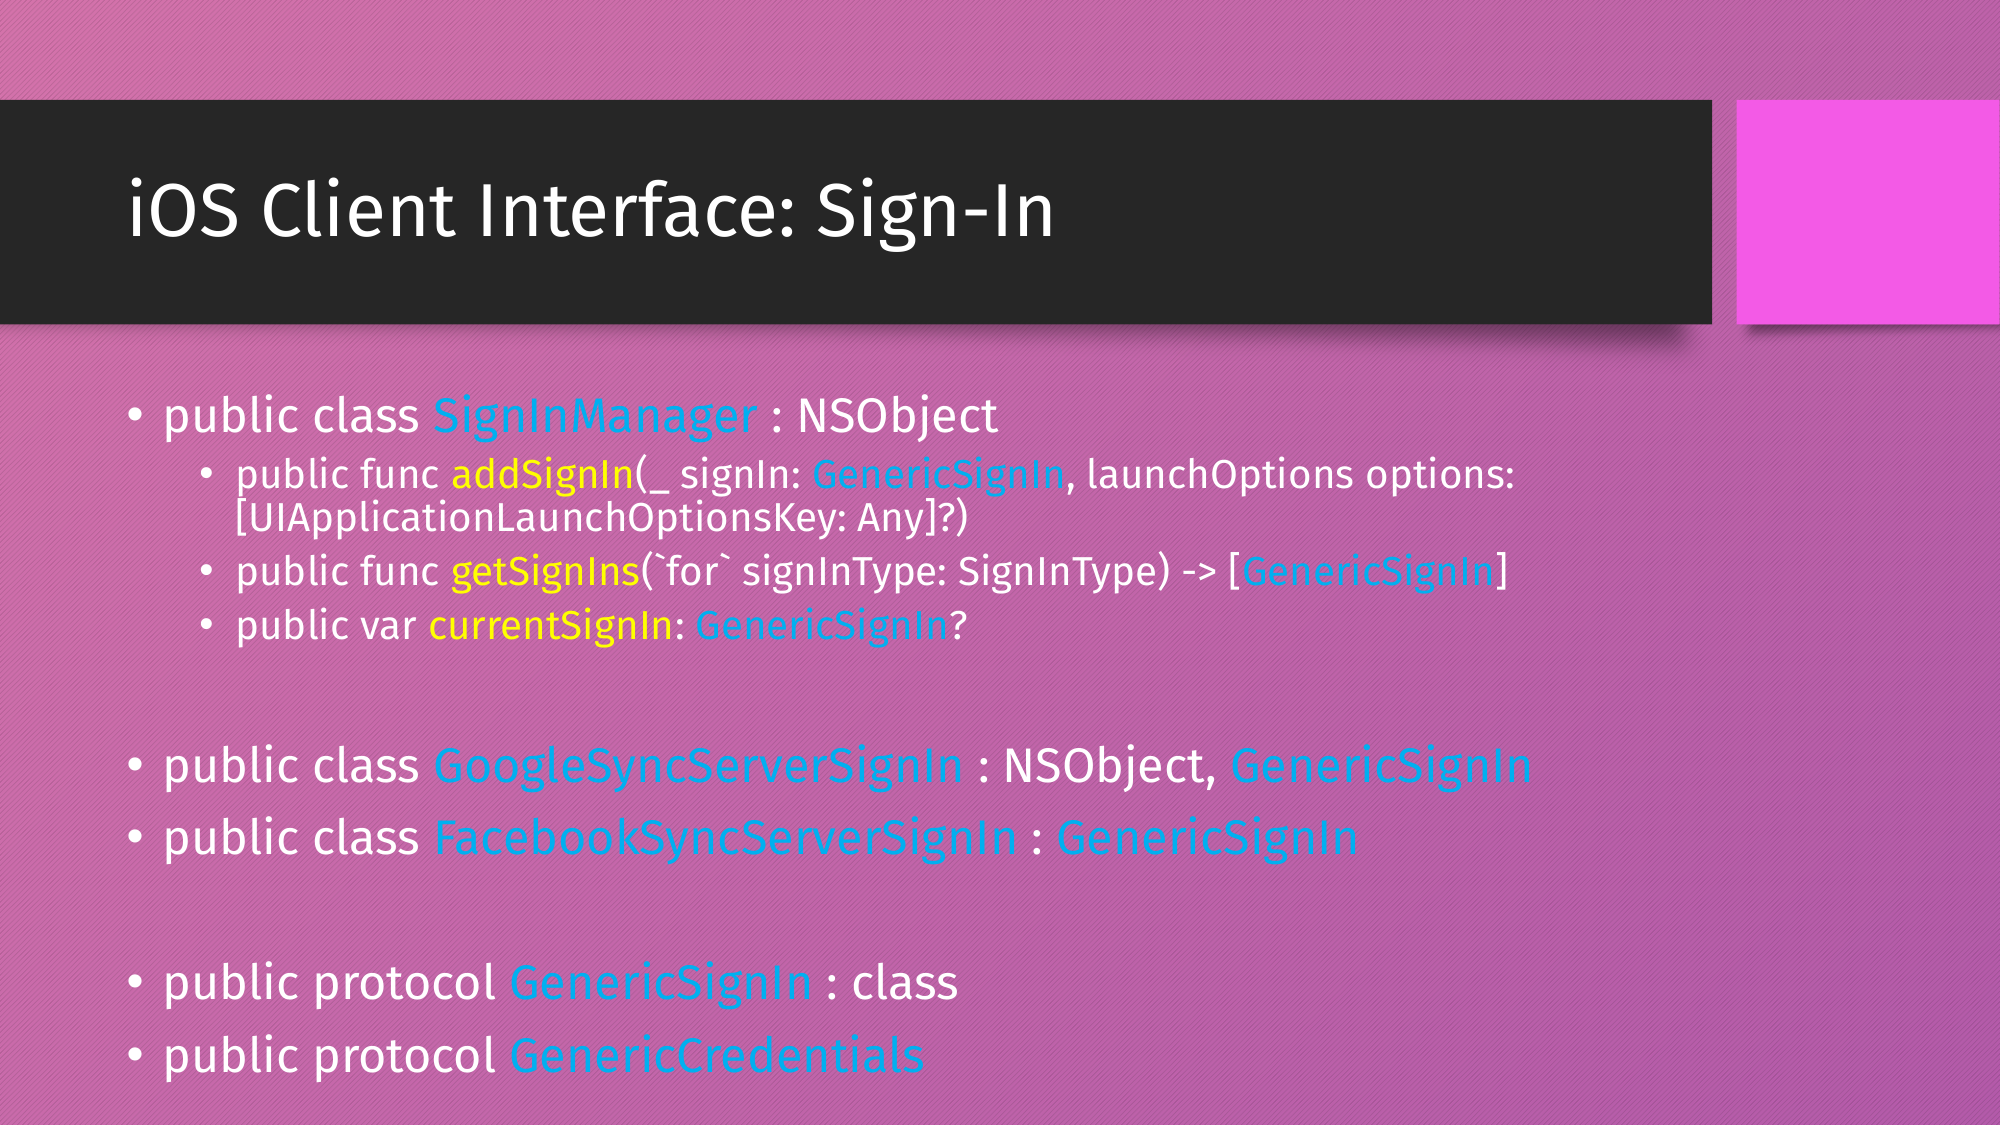

# iOS Client Interface: Sign-In
public class SignInManager : NSObject
public func addSignIn(_ signIn: GenericSignIn, launchOptions options: 	[UIApplicationLaunchOptionsKey: Any]?)
public func getSignIns(`for` signInType: SignInType) -> [GenericSignIn]
public var currentSignIn: GenericSignIn?

public class GoogleSyncServerSignIn : NSObject, GenericSignIn
public class FacebookSyncServerSignIn : GenericSignIn

public protocol GenericSignIn : class
public protocol GenericCredentials